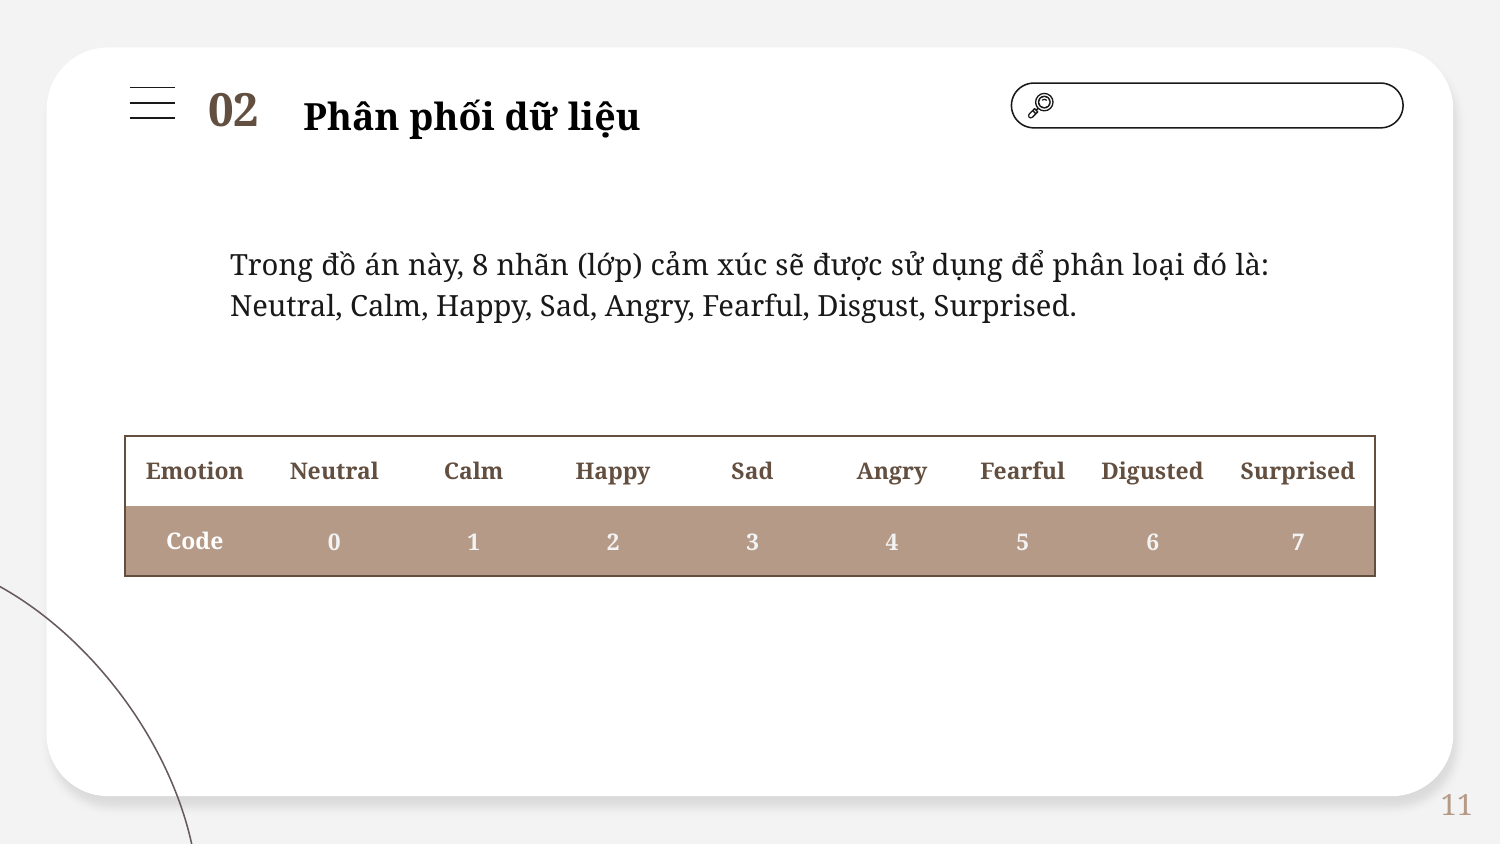

Phân phối dữ liệu
02
Trong đồ án này, 8 nhãn (lớp) cảm xúc sẽ được sử dụng để phân loại đó là: Neutral, Calm, Happy, Sad, Angry, Fearful, Disgust, Surprised.
| Emotion | Neutral | Calm | Happy | Sad | Angry | Fearful | Digusted | Surprised |
| --- | --- | --- | --- | --- | --- | --- | --- | --- |
| Code | 0 | 1 | 2 | 3 | 4 | 5 | 6 | 7 |
11